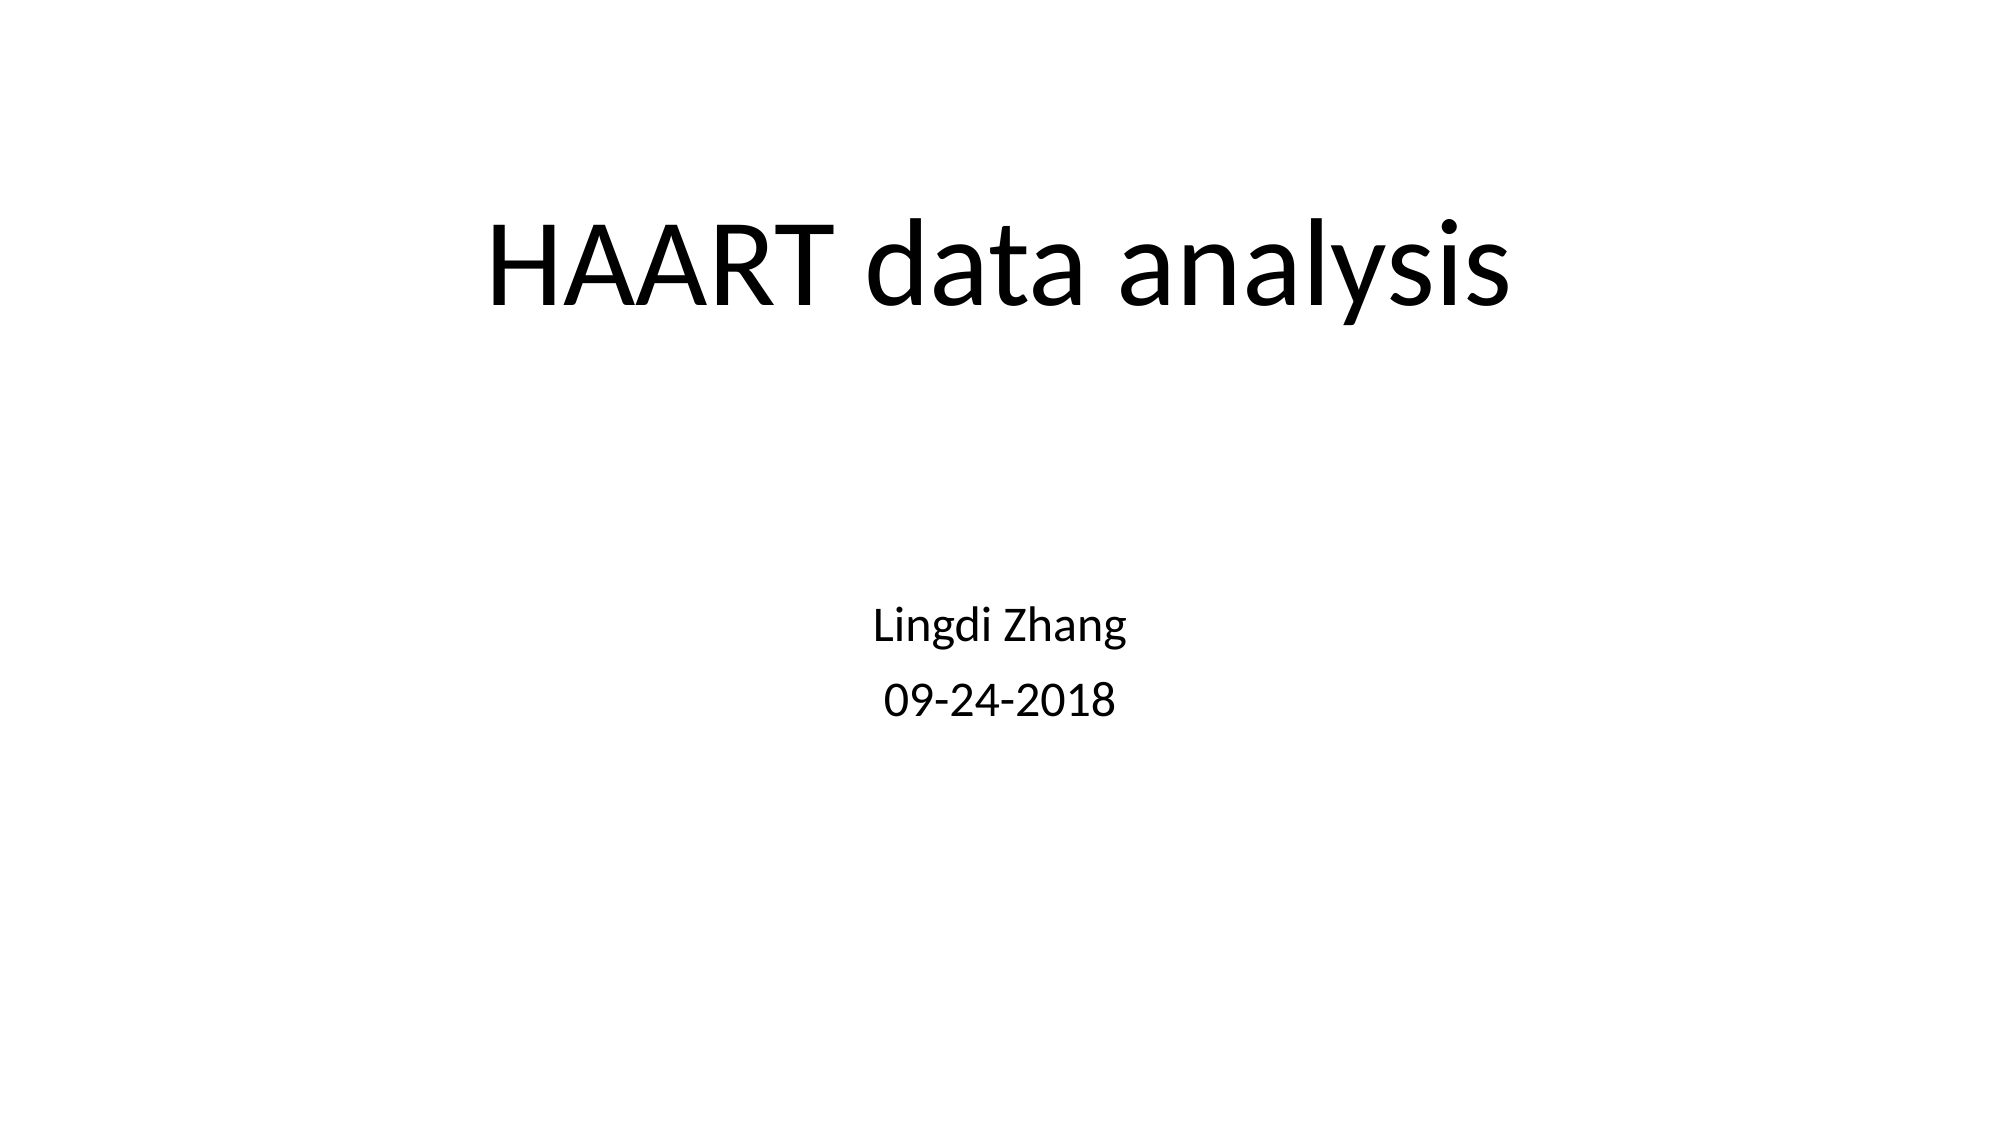

# HAART data analysis
Lingdi Zhang
09-24-2018